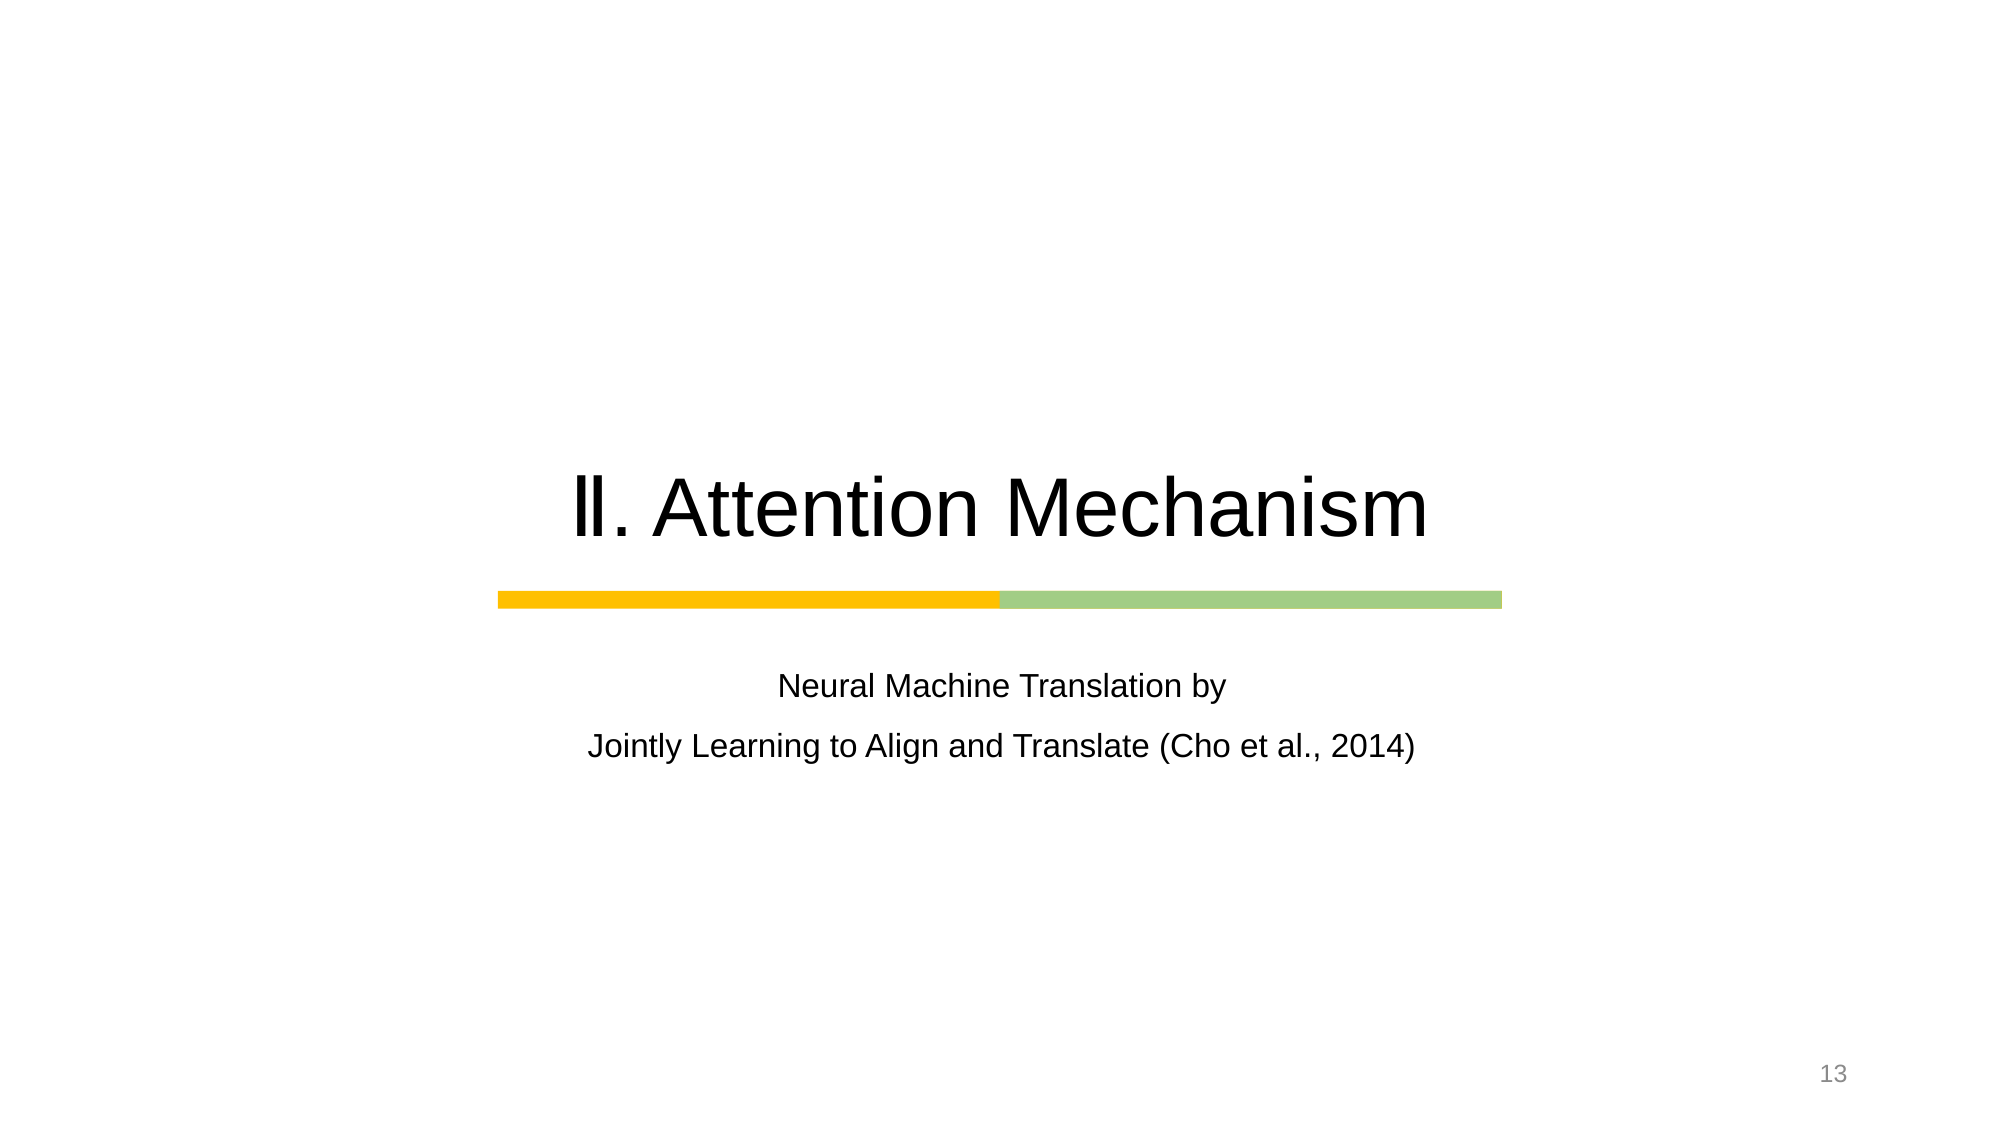

# Ⅱ. Attention Mechanism

Neural Machine Translation by
Jointly Learning to Align and Translate (Cho et al., 2014)
13